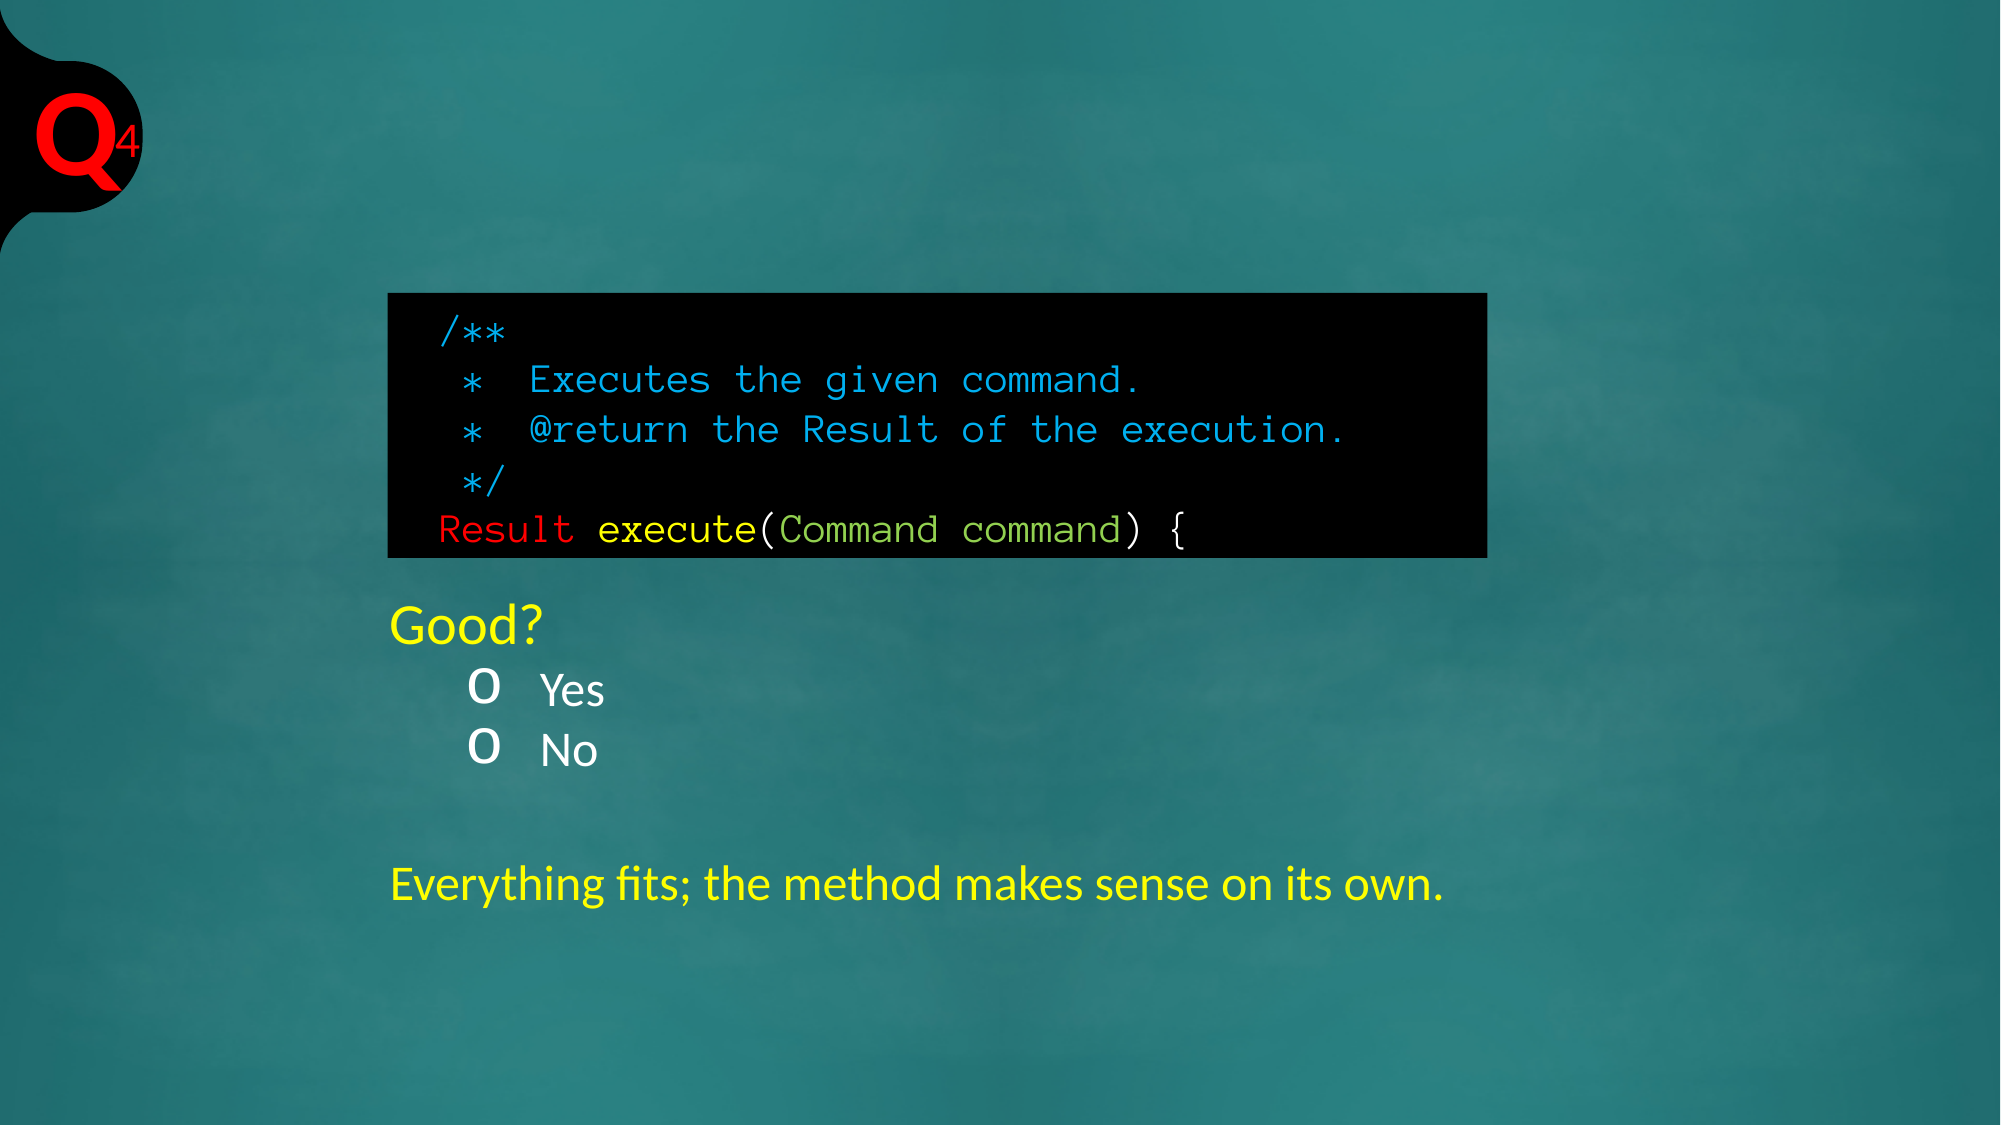

4
/**
 *  Executes the given command.
 *  @return the Result of the execution.
 */
Result execute(Command command) {
Good?
Yes
No
Everything fits; the method makes sense on its own.